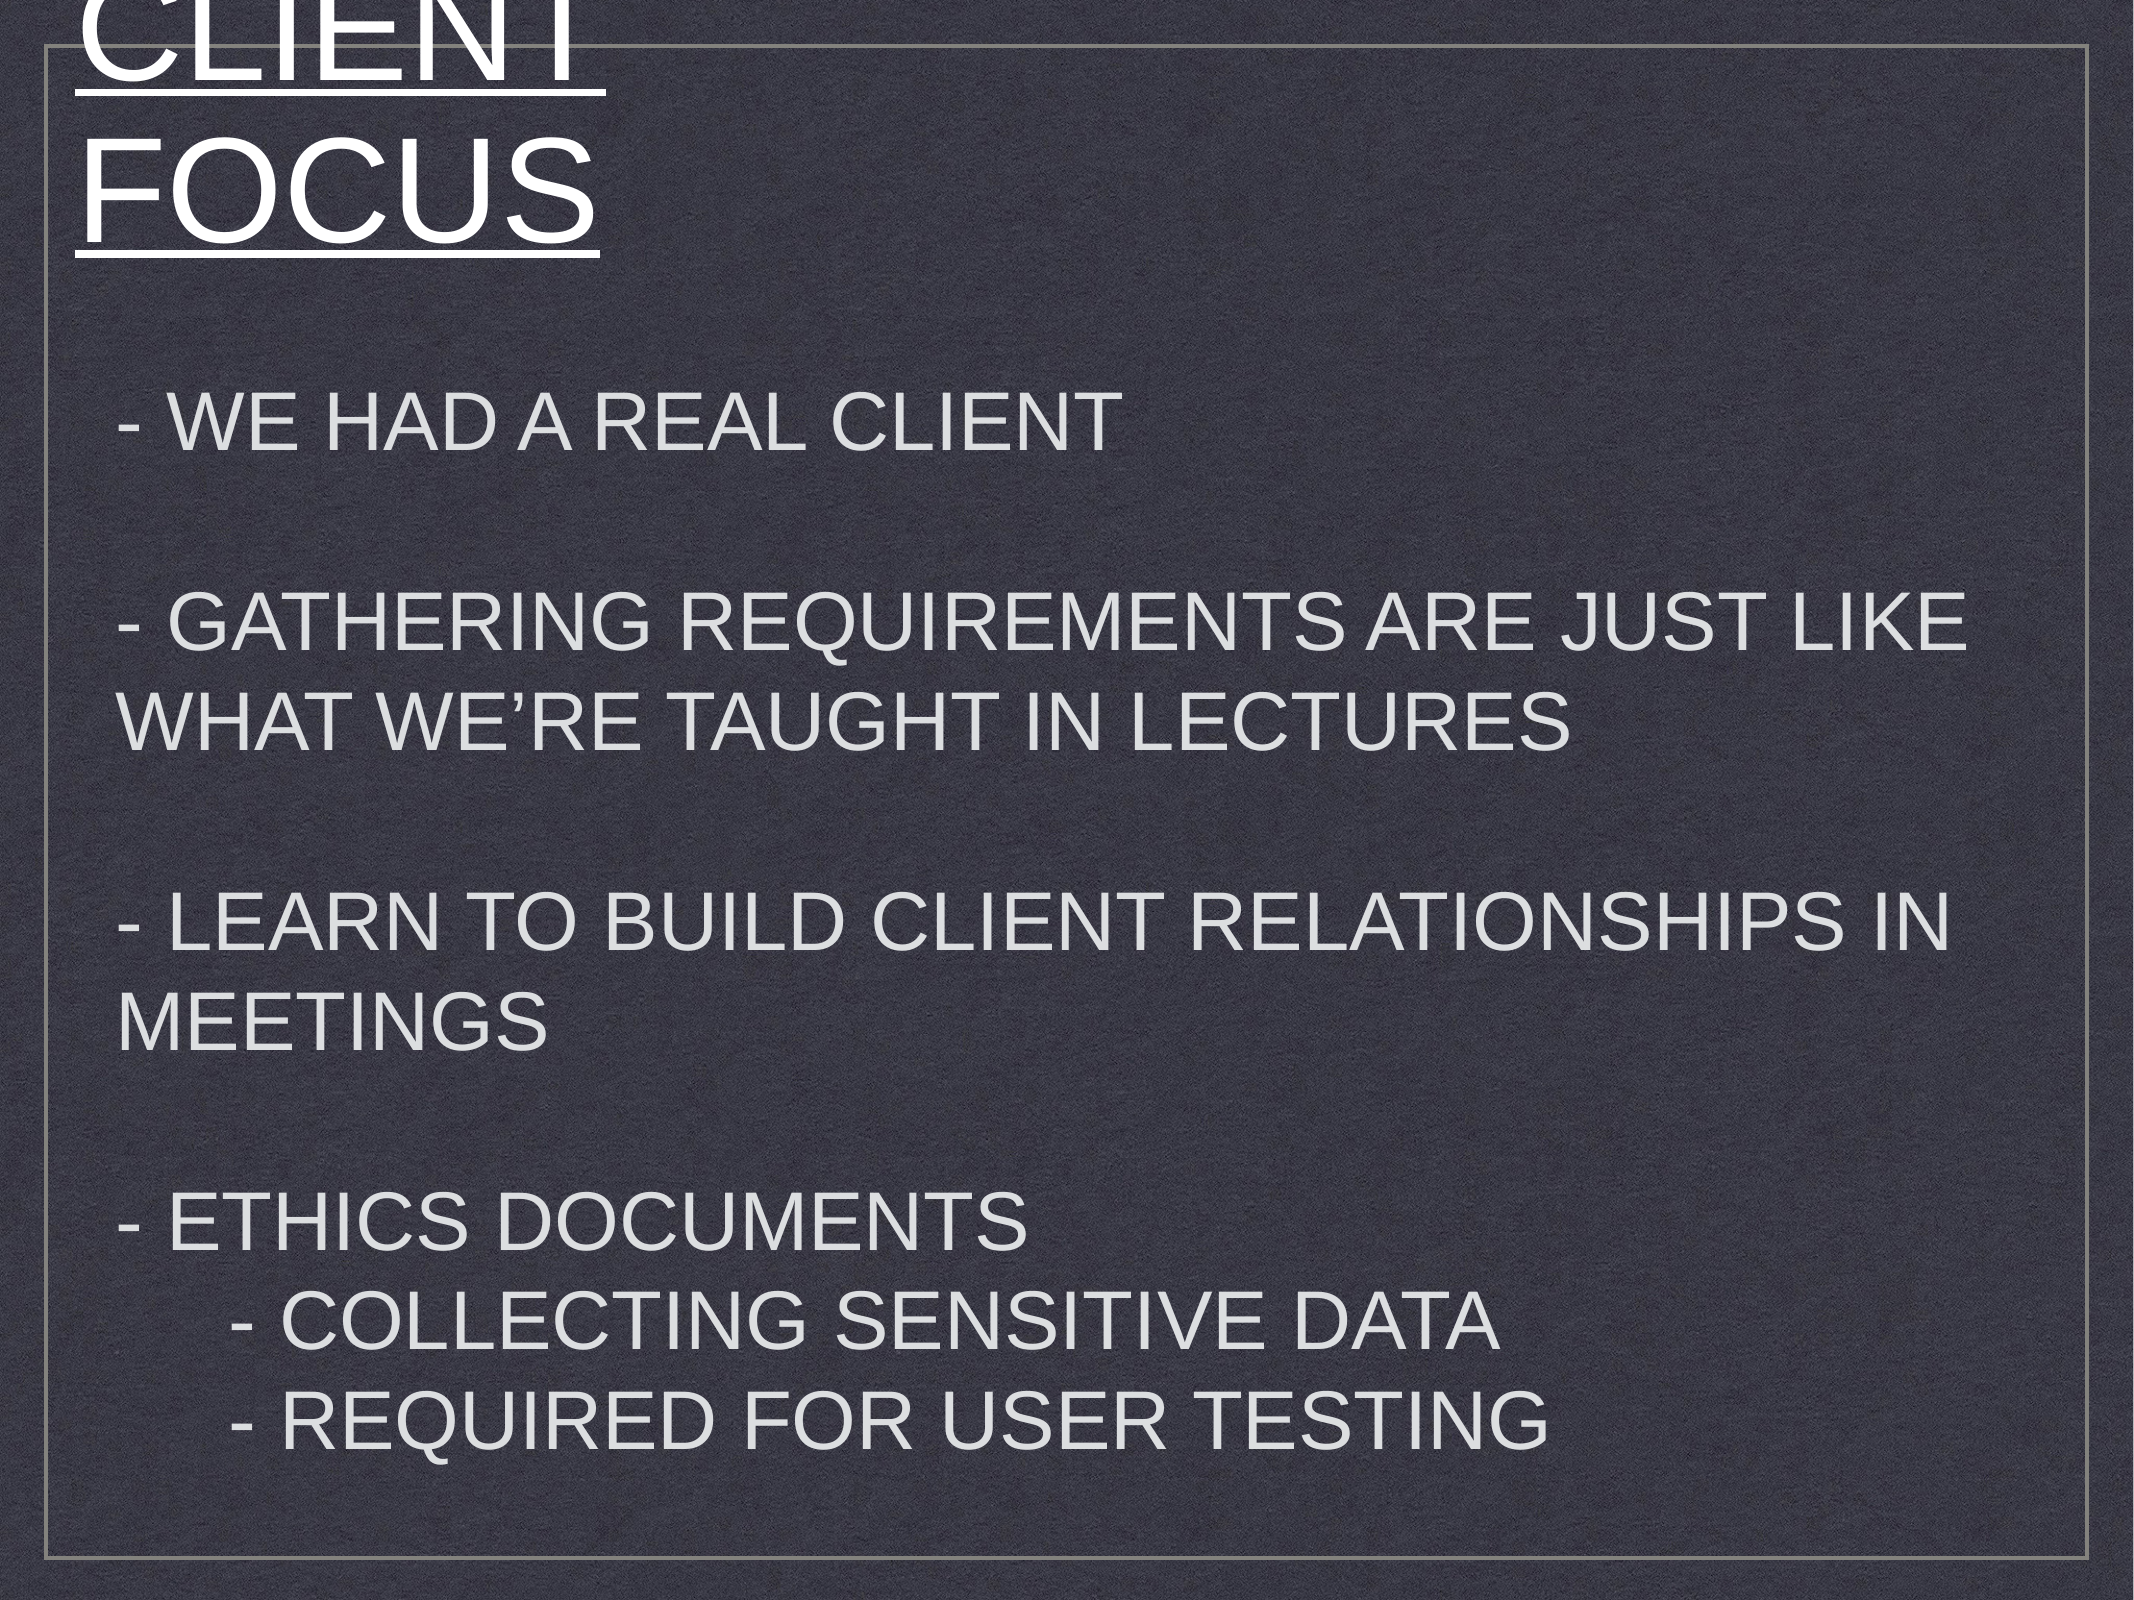

# client focus
- we had a real client

- Gathering requirements are just like what we’re taught in lectures

- Learn to build client relationships in meetings

- Ethics documents
- collecting sensitive data
- Required for user testing